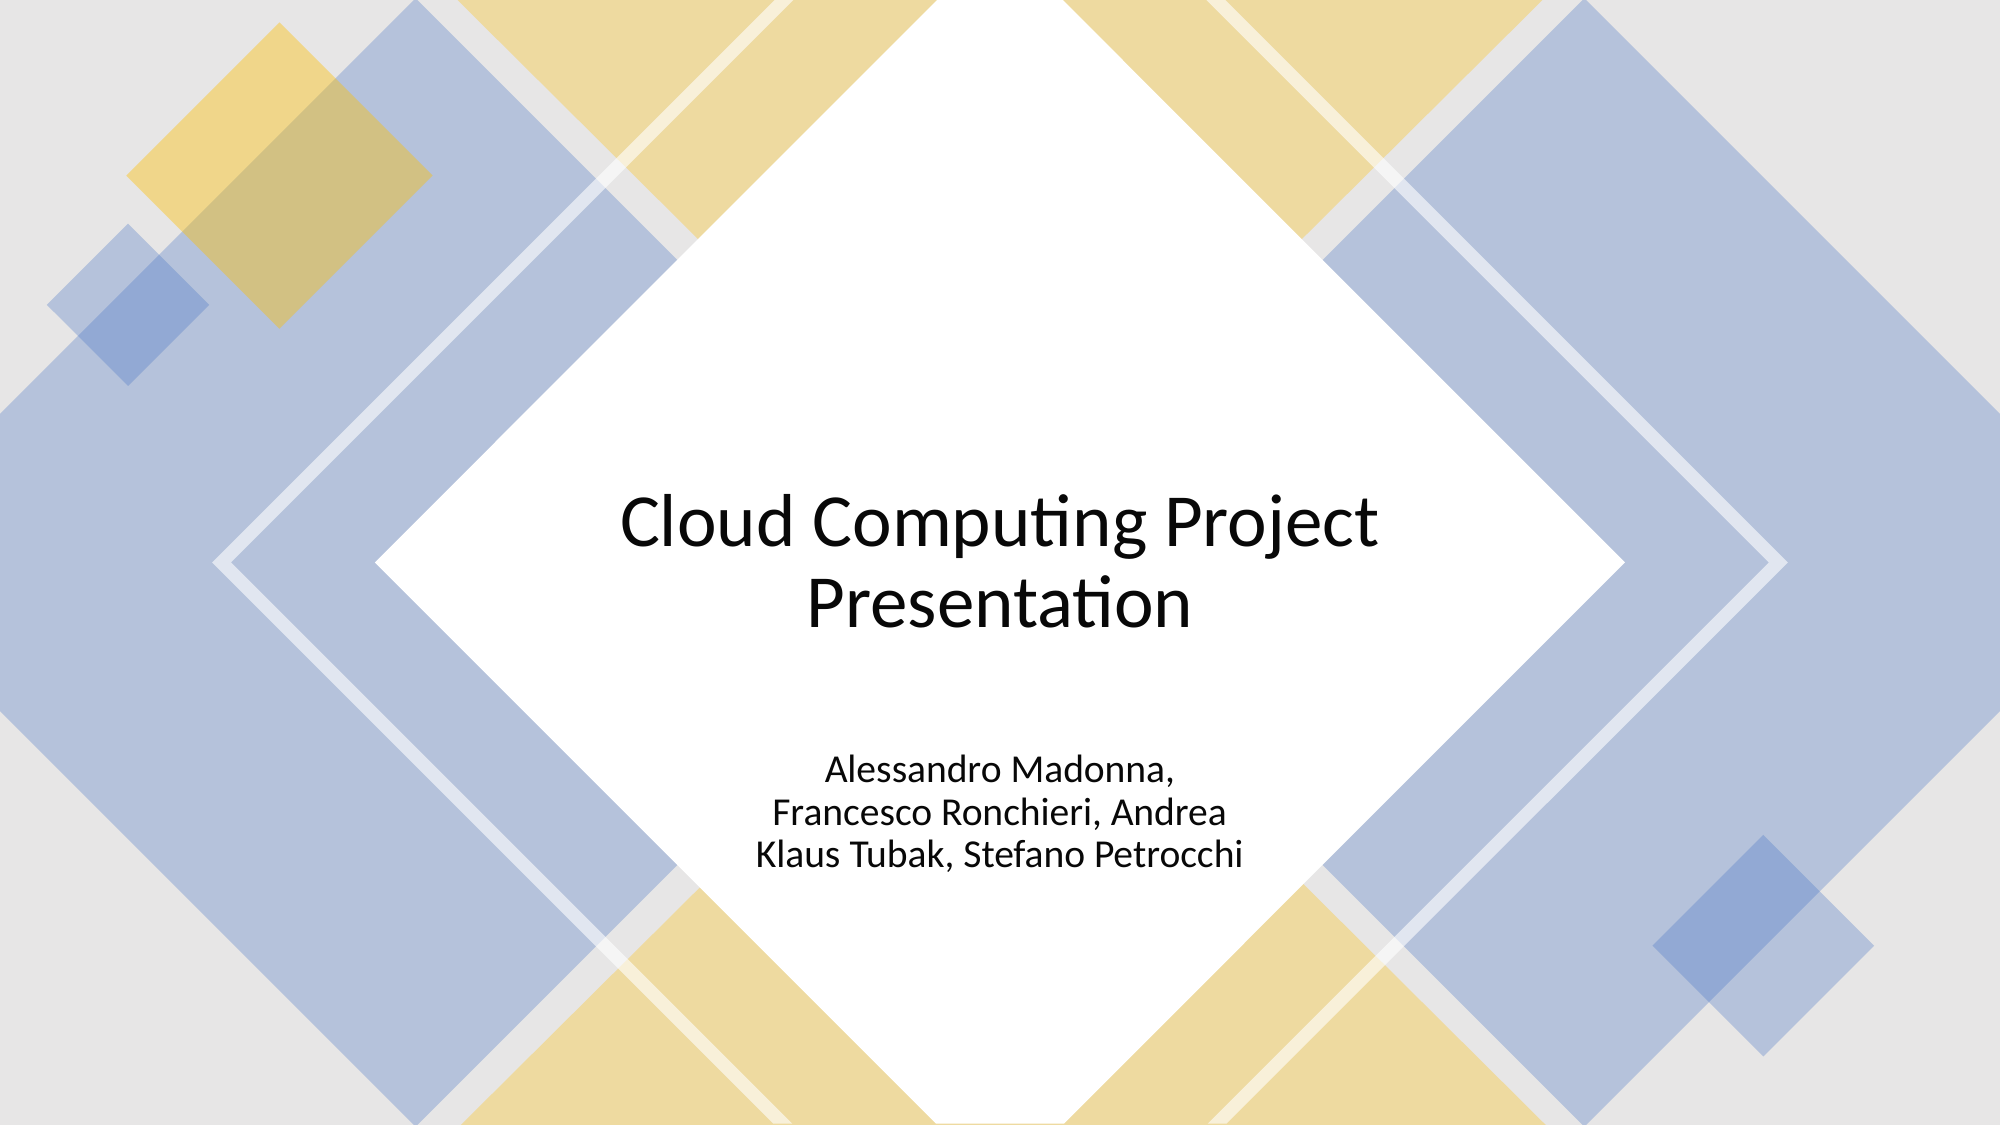

# Cloud Computing Project Presentation

Alessandro Madonna, Francesco Ronchieri, Andrea Klaus Tubak, Stefano Petrocchi